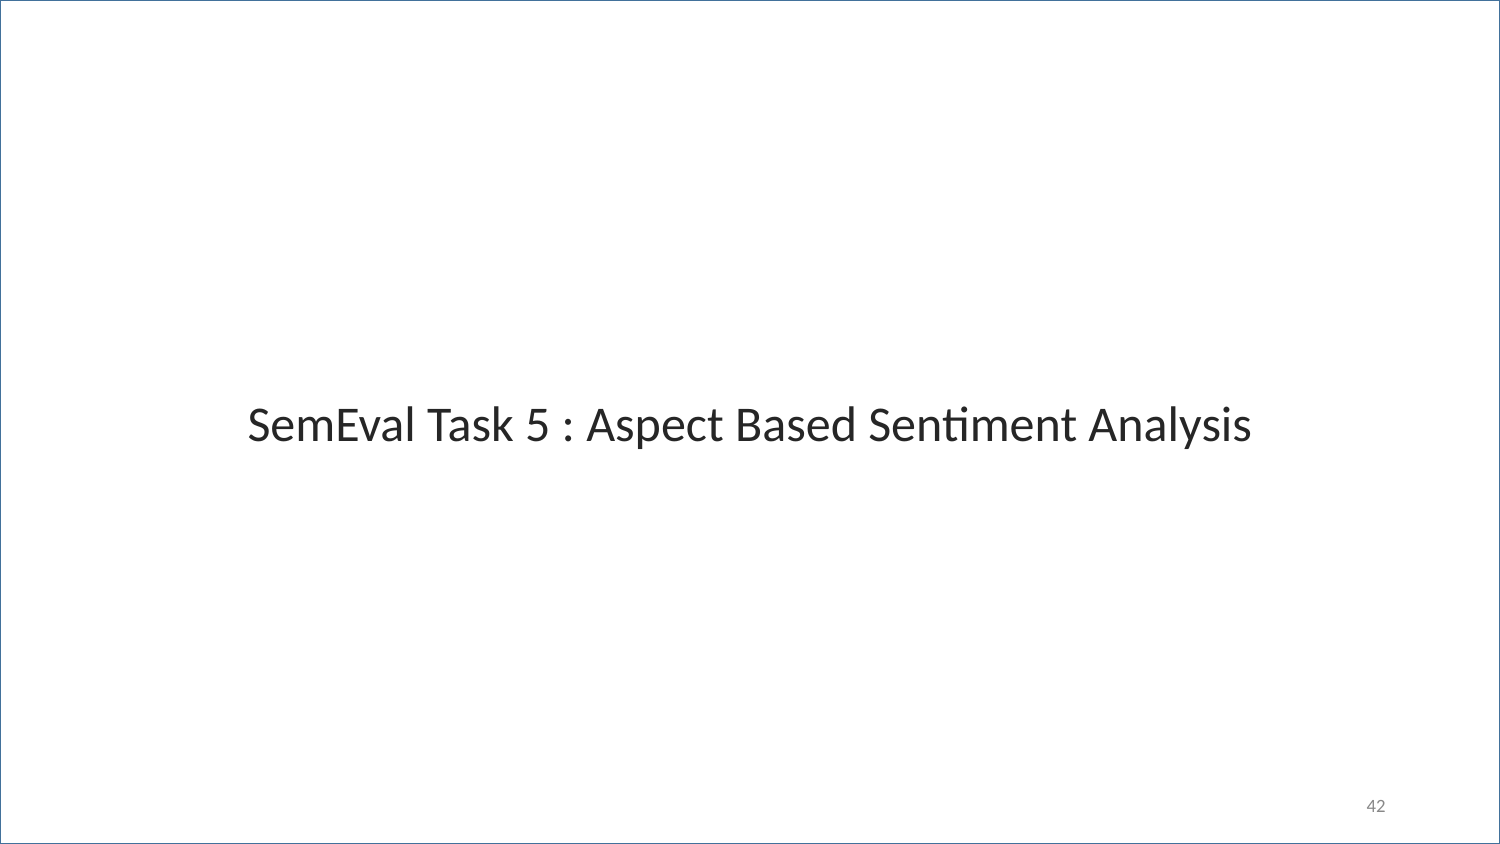

SemEval Task 5 : Aspect Based Sentiment Analysis
42